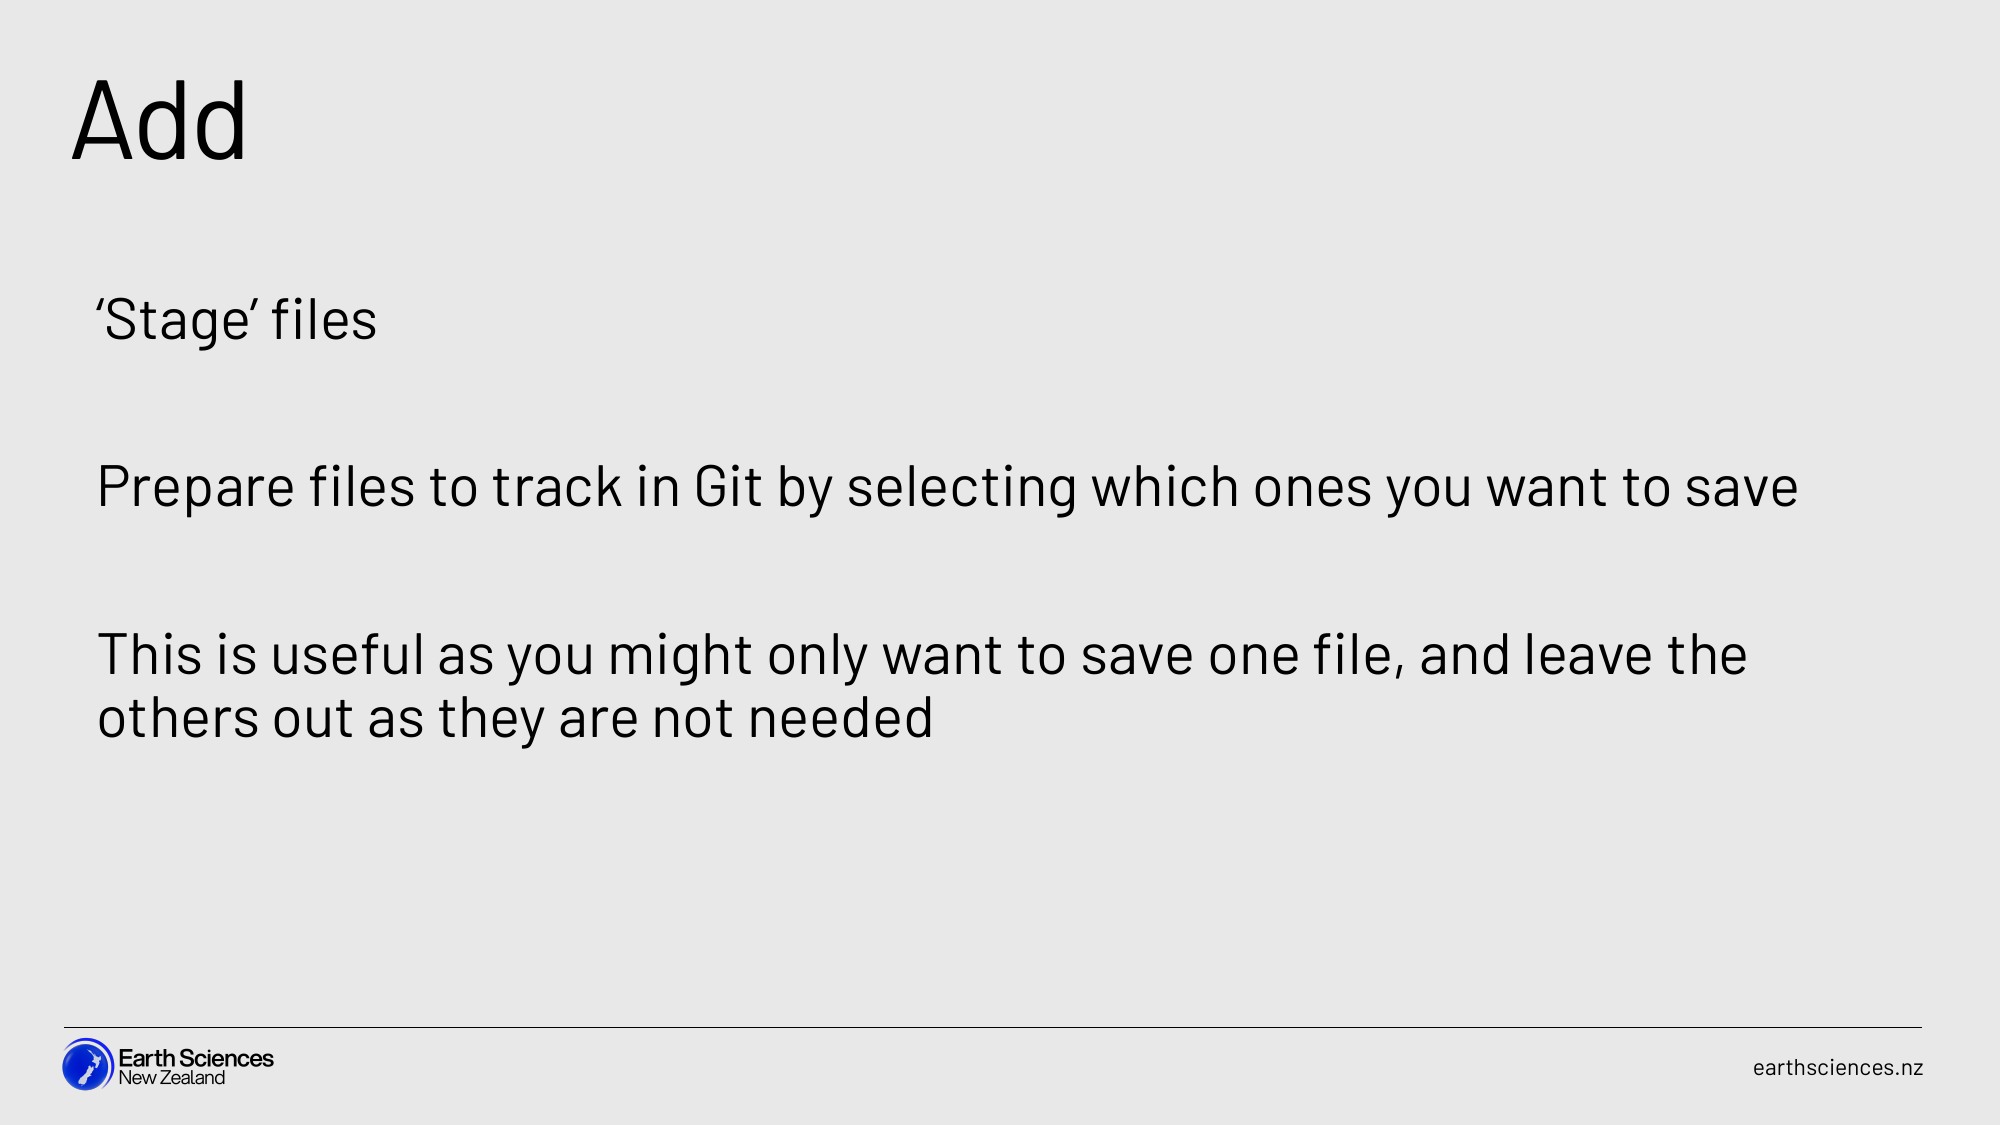

Add
‘Stage’ files

Prepare files to track in Git by selecting which ones you want to save

This is useful as you might only want to save one file, and leave the others out as they are not needed